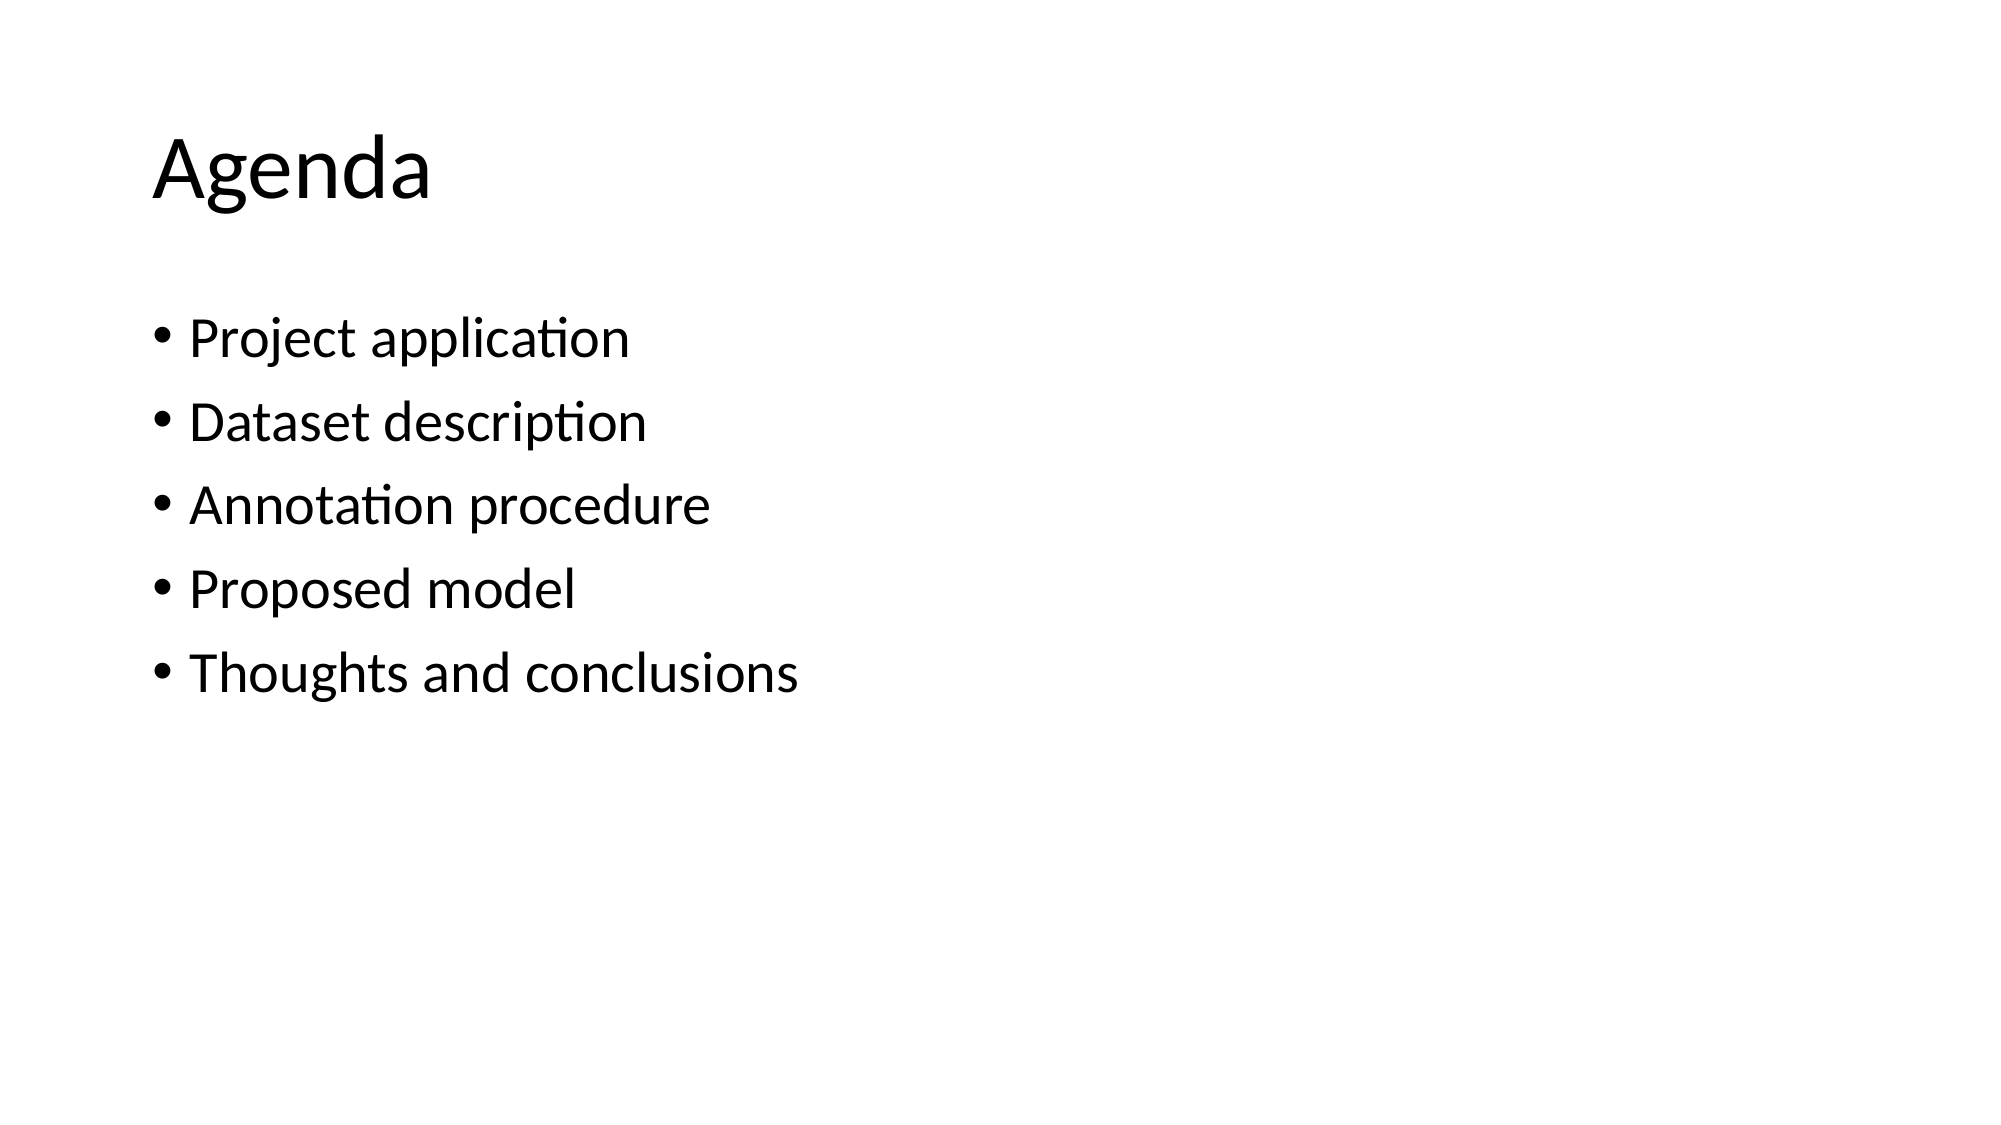

# Agenda
Project application
Dataset description
Annotation procedure
Proposed model
Thoughts and conclusions